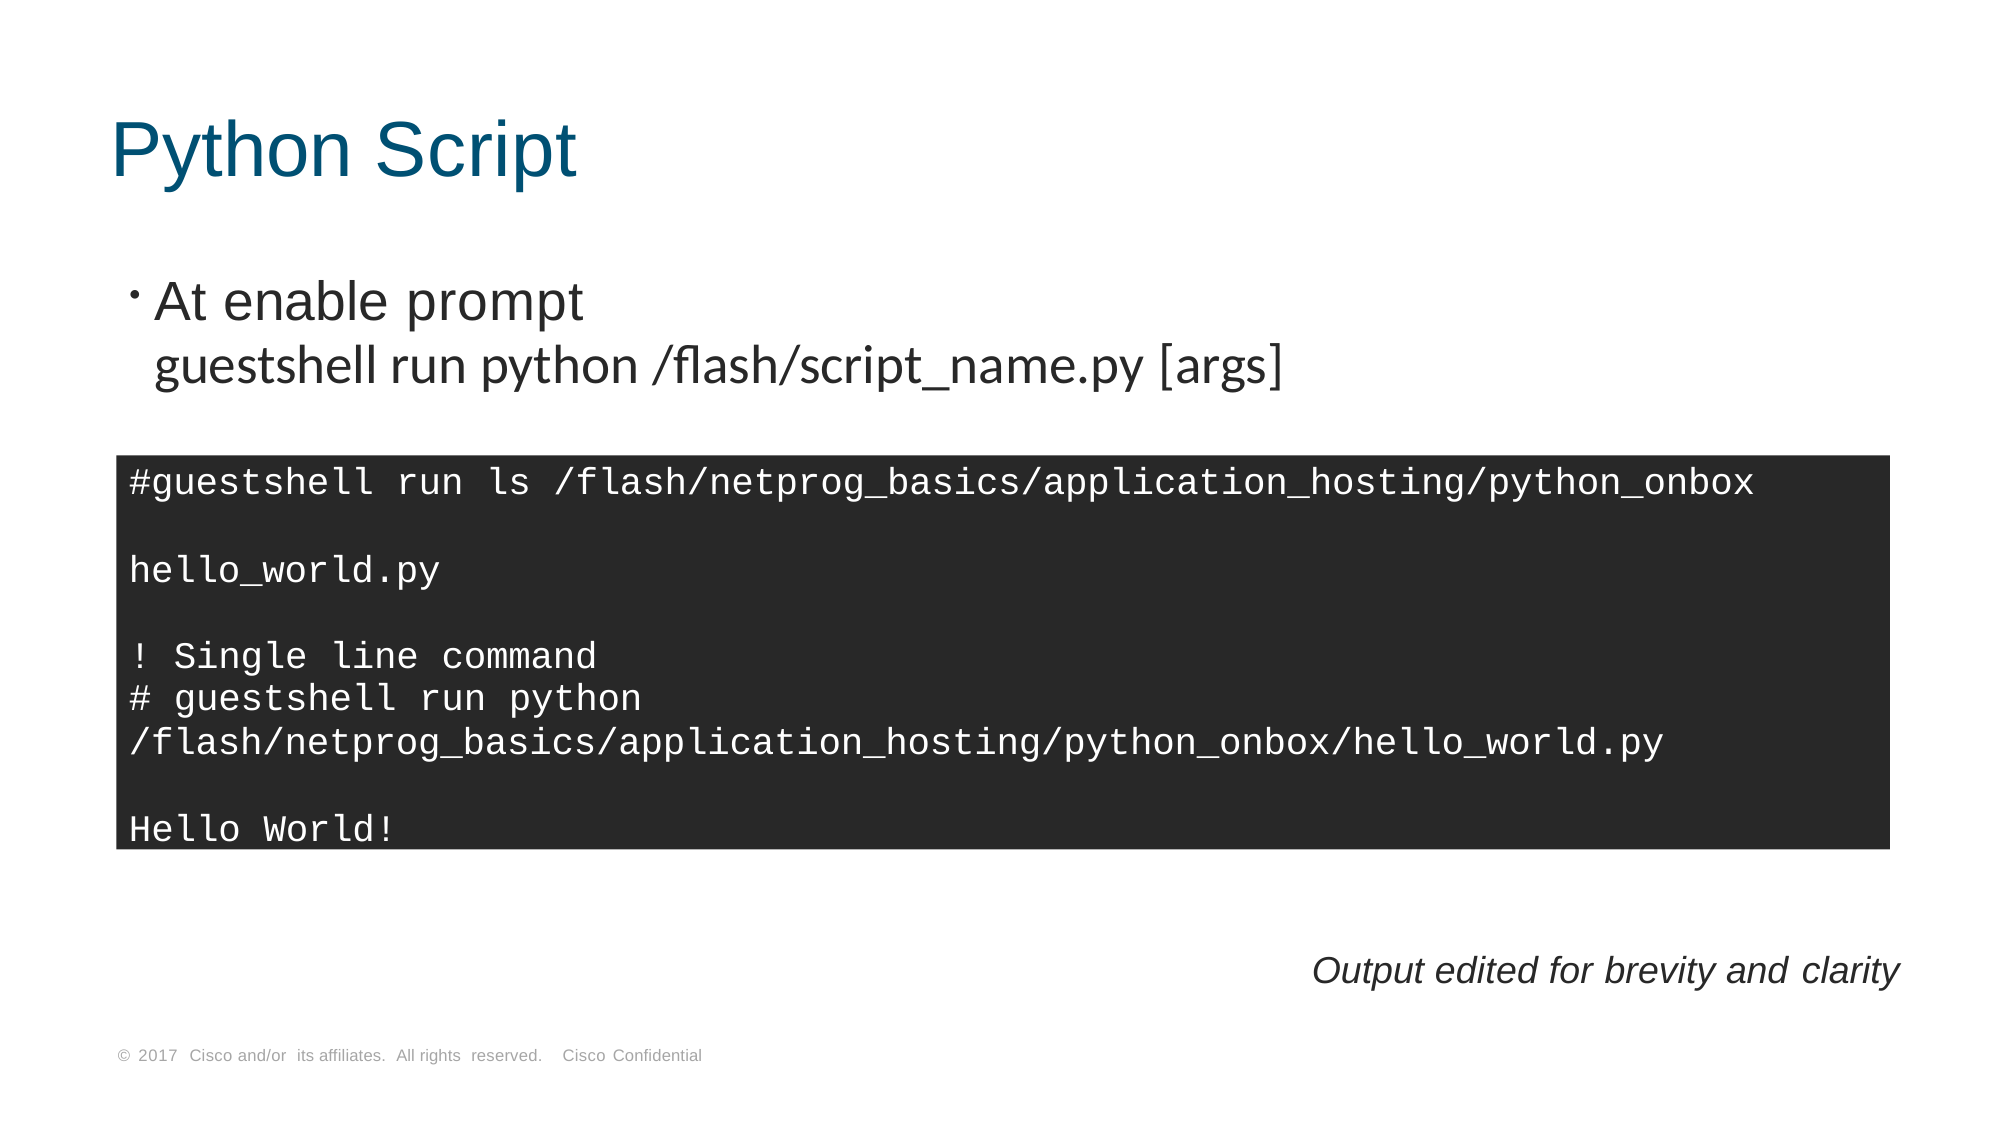

# Python Script
At enable prompt
guestshell run python /flash/script_name.py [args]
#guestshell run ls /flash/netprog_basics/application_hosting/python_onbox

hello_world.py

! Single line command
# guestshell run python
/flash/netprog_basics/application_hosting/python_onbox/hello_world.py

Hello World!
Output edited for brevity and clarity
© 2017  Cisco and/or  its affiliates.  All rights  reserved.    Cisco Confidential